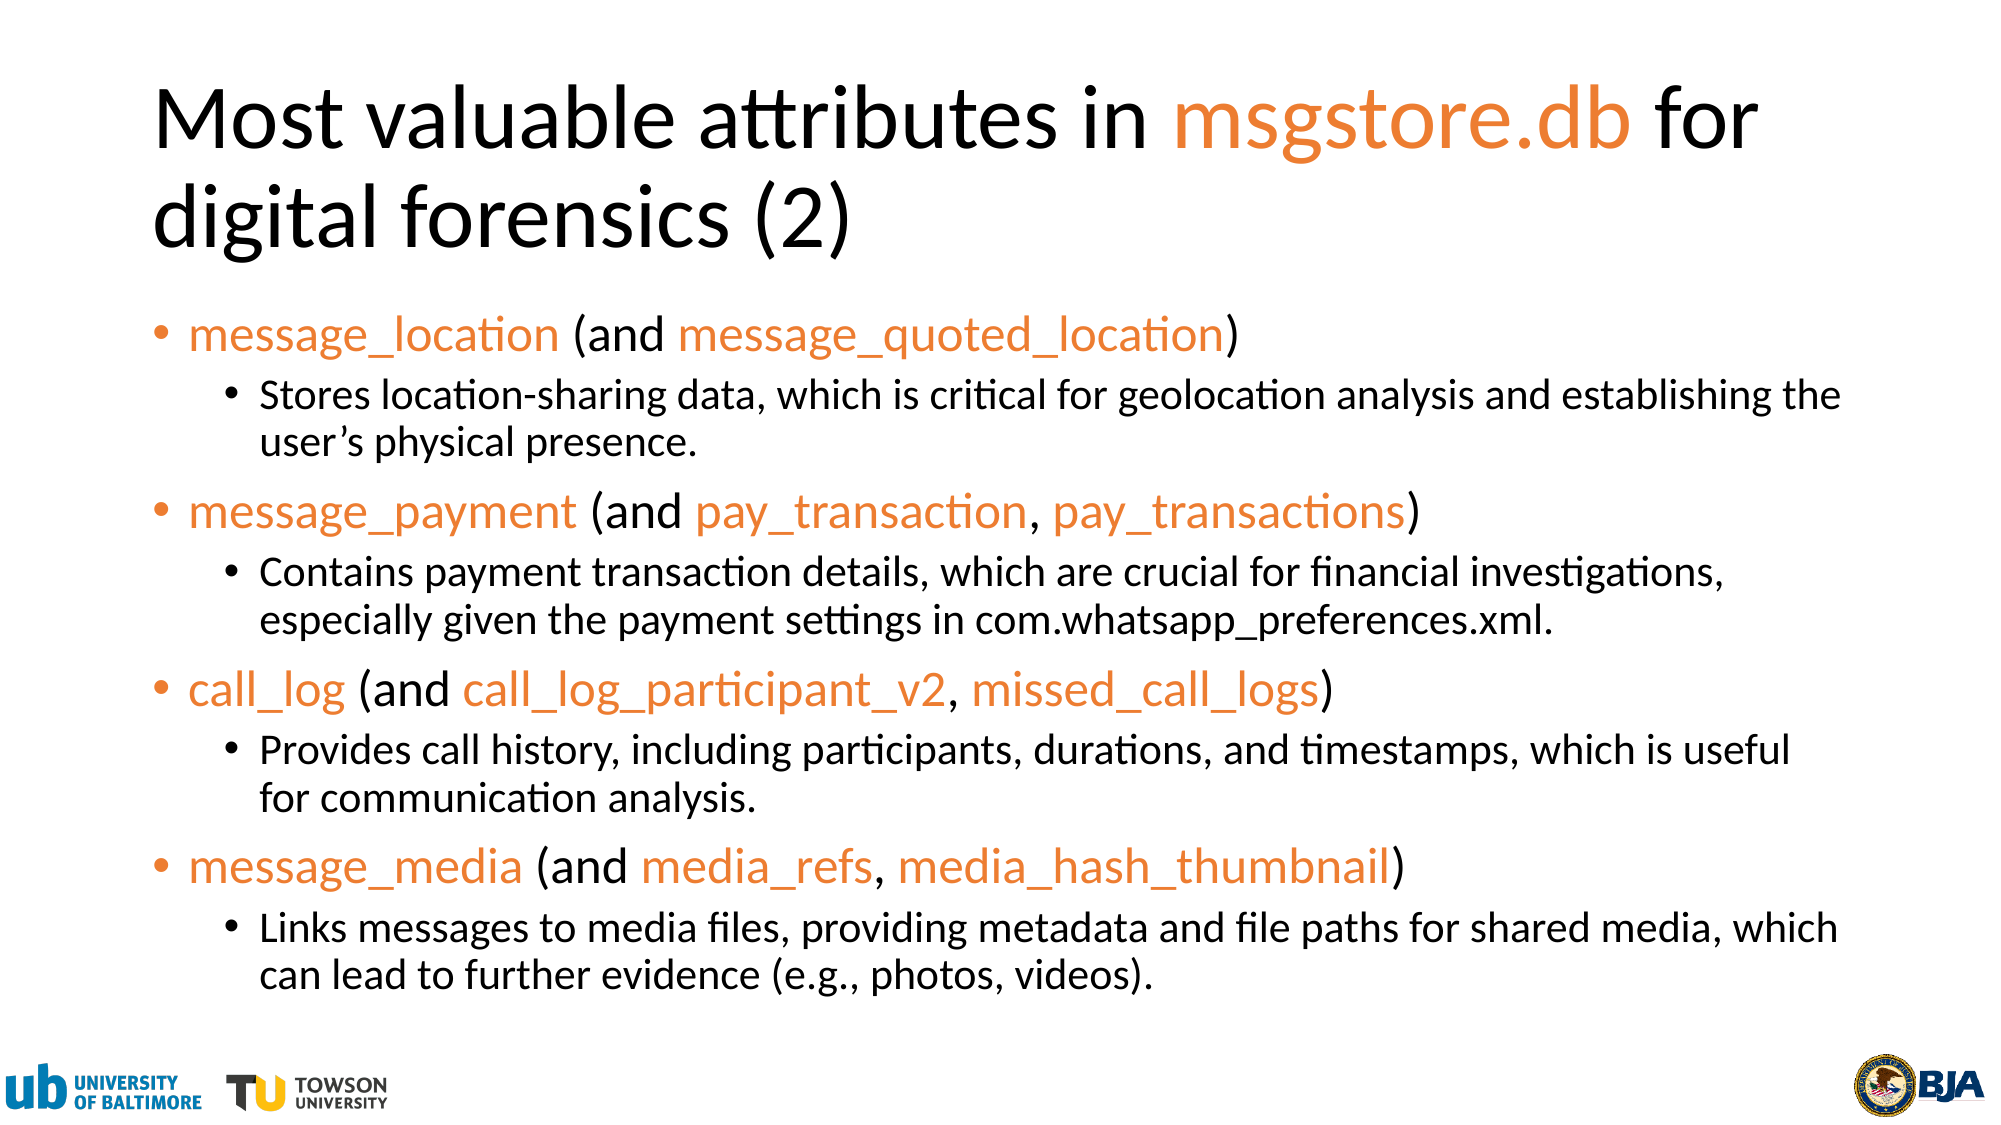

# Most valuable attributes in msgstore.db for digital forensics (2)
message_location (and message_quoted_location)
Stores location-sharing data, which is critical for geolocation analysis and establishing the user’s physical presence.
message_payment (and pay_transaction, pay_transactions)
Contains payment transaction details, which are crucial for financial investigations, especially given the payment settings in com.whatsapp_preferences.xml.
call_log (and call_log_participant_v2, missed_call_logs)
Provides call history, including participants, durations, and timestamps, which is useful for communication analysis.
message_media (and media_refs, media_hash_thumbnail)
Links messages to media files, providing metadata and file paths for shared media, which can lead to further evidence (e.g., photos, videos).